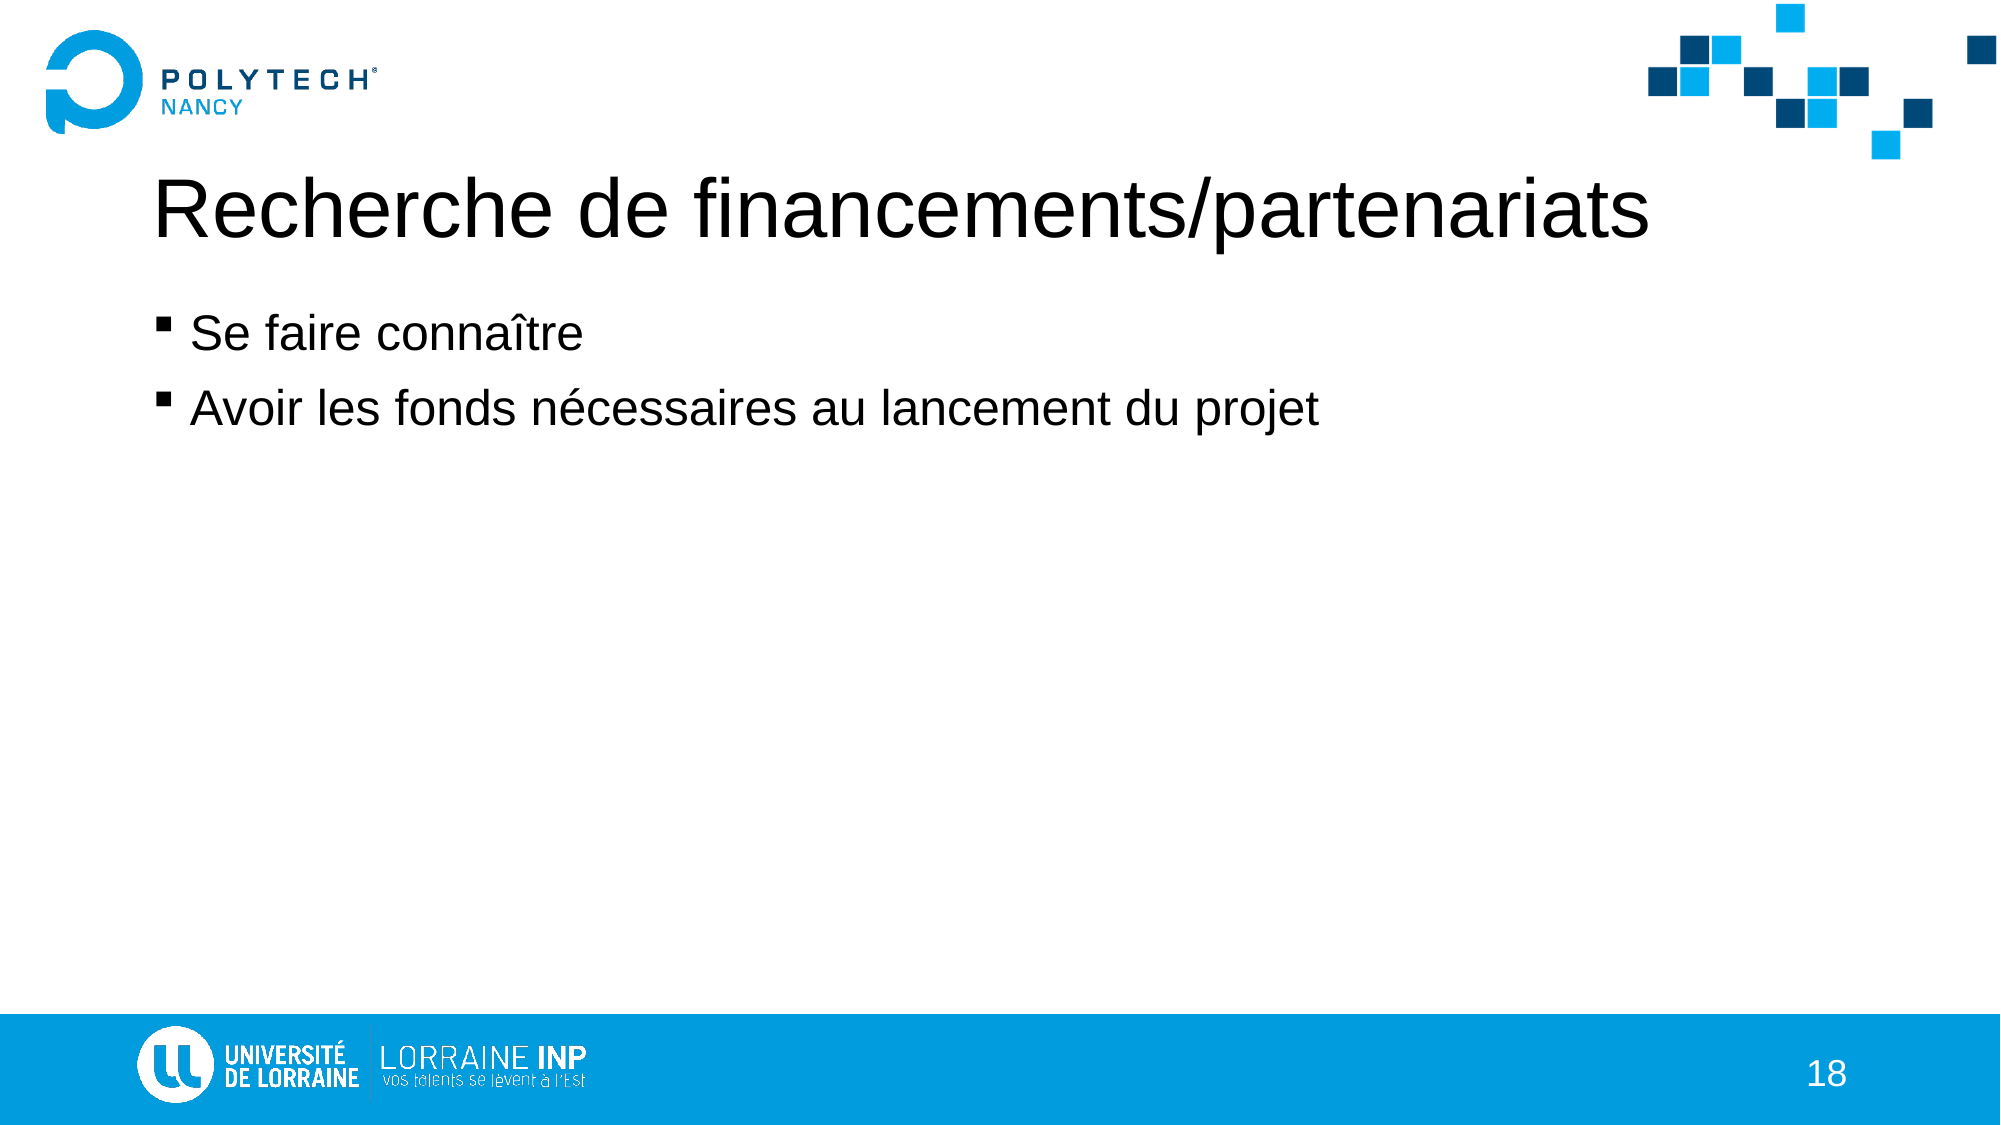

# Recherche de financements/partenariats
Se faire connaître
Avoir les fonds nécessaires au lancement du projet